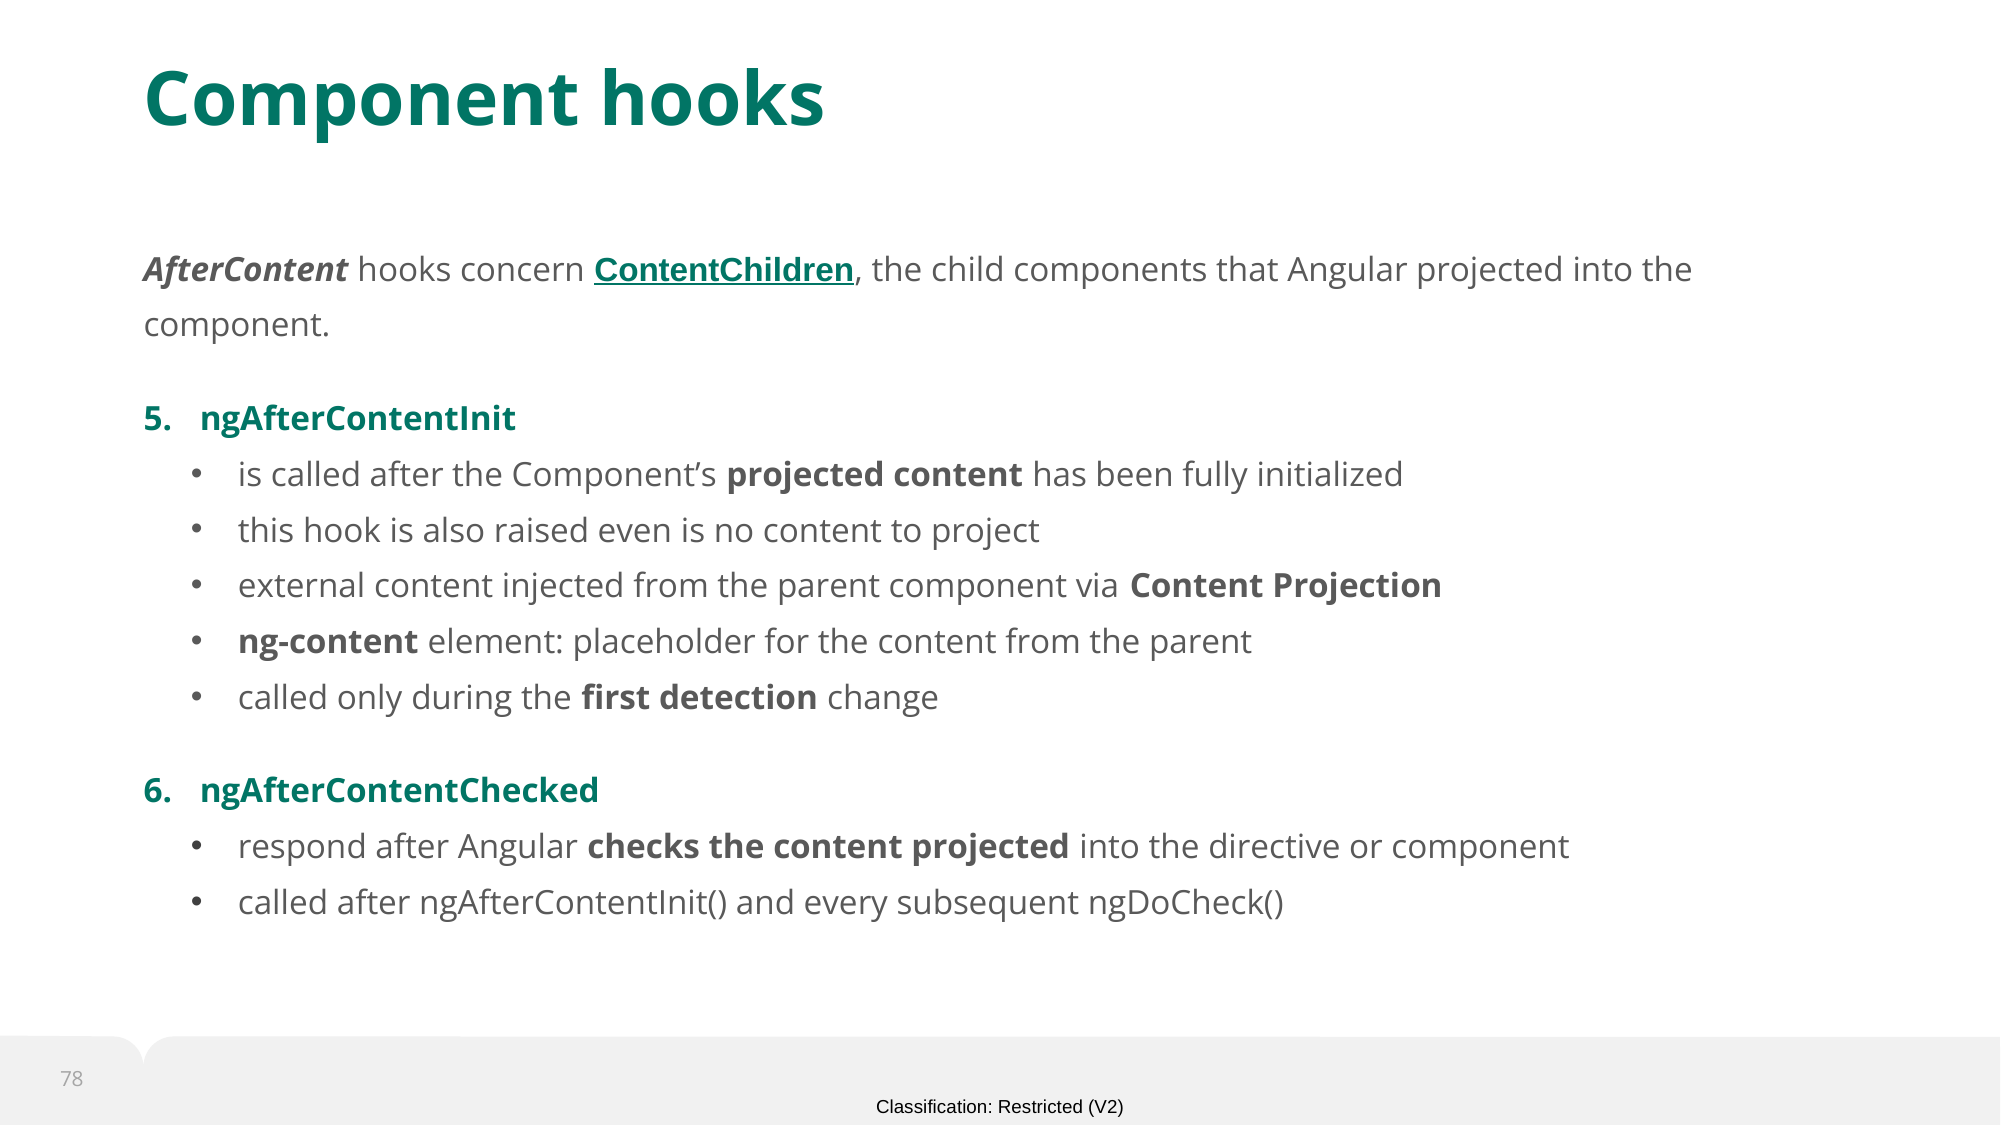

# Component hooks
AfterContent hooks concern ContentChildren, the child components that Angular projected into the component.
ngAfterContentInit
is called after the Component’s projected content has been fully initialized
this hook is also raised even is no content to project
external content injected from the parent component via Content Projection
ng-content element: placeholder for the content from the parent
called only during the first detection change
ngAfterContentChecked
respond after Angular checks the content projected into the directive or component
called after ngAfterContentInit() and every subsequent ngDoCheck()

78